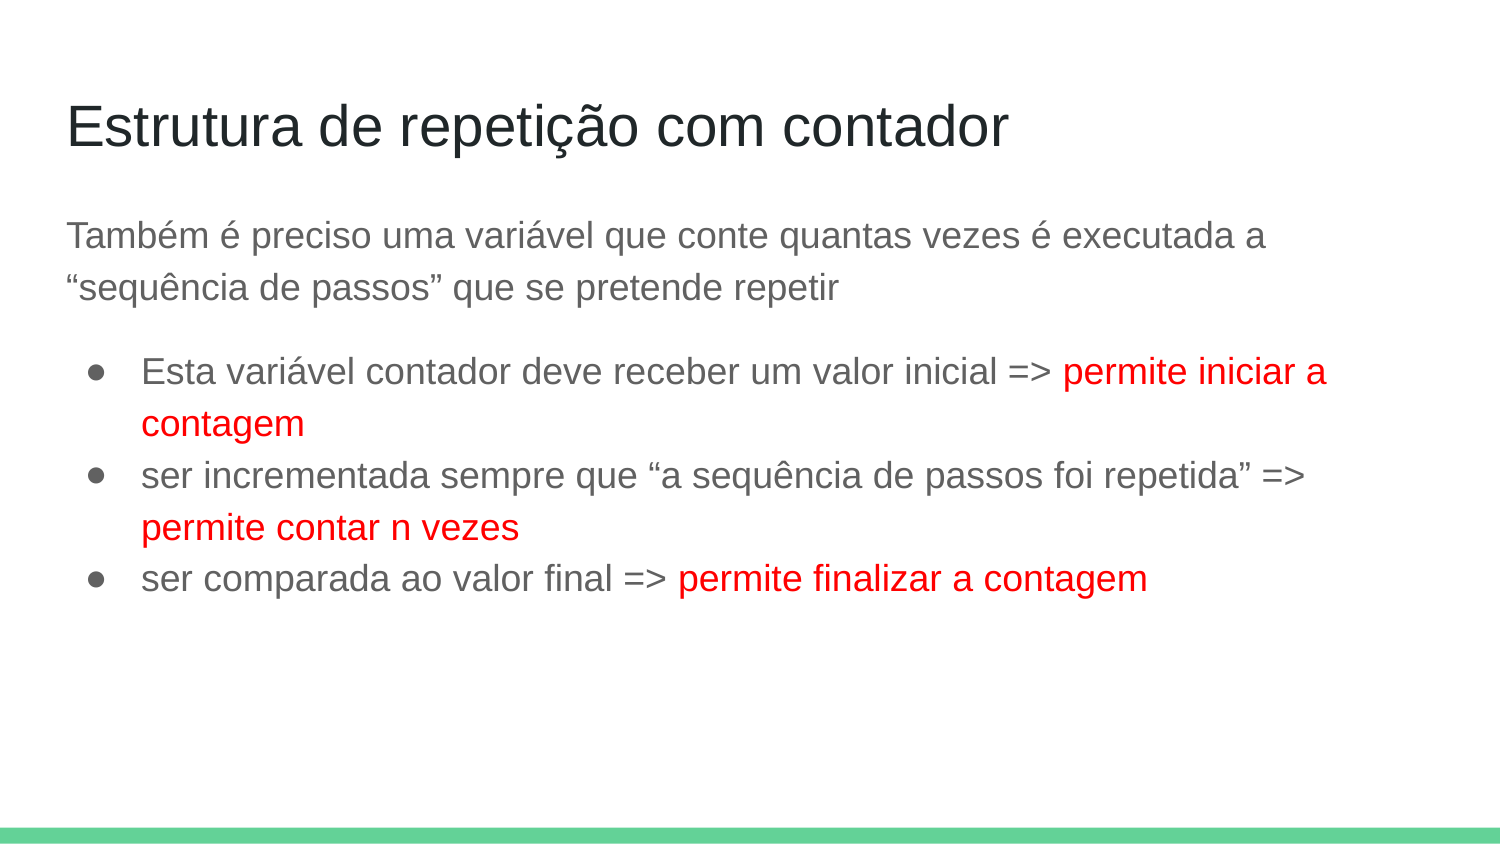

# Estrutura de repetição com contador
Também é preciso uma variável que conte quantas vezes é executada a “sequência de passos” que se pretende repetir
Esta variável contador deve receber um valor inicial => permite iniciar a contagem
ser incrementada sempre que “a sequência de passos foi repetida” => permite contar n vezes
ser comparada ao valor final => permite finalizar a contagem